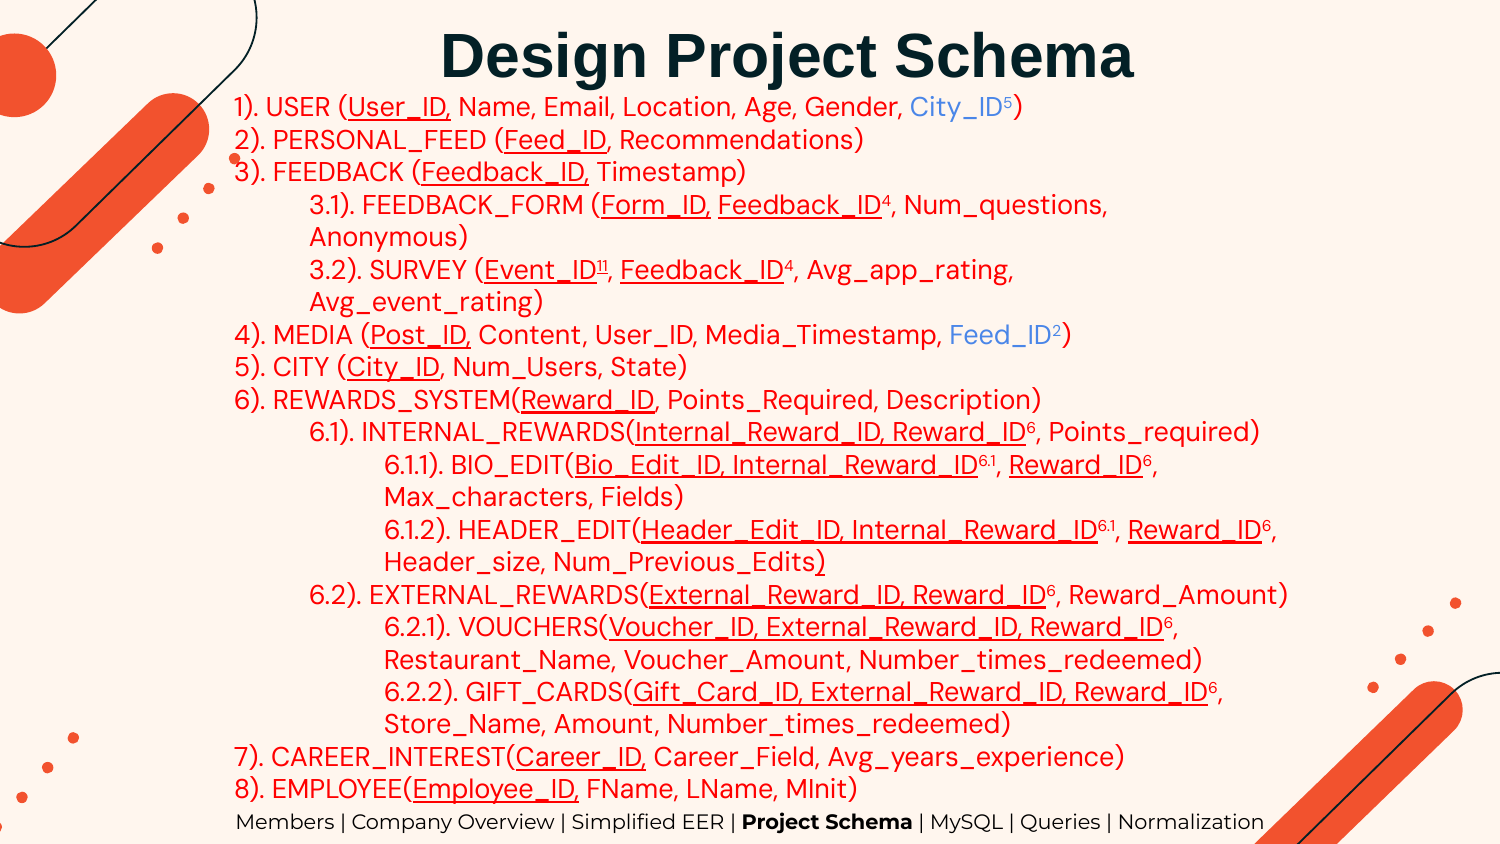

# Design Project Schema

1). USER (User_ID, Name, Email, Location, Age, Gender, City_ID5)
2). PERSONAL_FEED (Feed_ID, Recommendations)
3). FEEDBACK (Feedback_ID, Timestamp)
3.1). FEEDBACK_FORM (Form_ID, Feedback_ID4, Num_questions,
Anonymous)
3.2). SURVEY (Event_ID11, Feedback_ID4, Avg_app_rating,
Avg_event_rating)
4). MEDIA (Post_ID, Content, User_ID, Media_Timestamp, Feed_ID2)
5). CITY (City_ID, Num_Users, State)
6). REWARDS_SYSTEM(Reward_ID, Points_Required, Description)
6.1). INTERNAL_REWARDS(Internal_Reward_ID, Reward_ID6, Points_required)
6.1.1). BIO_EDIT(Bio_Edit_ID, Internal_Reward_ID6.1, Reward_ID6,
Max_characters, Fields)
6.1.2). HEADER_EDIT(Header_Edit_ID, Internal_Reward_ID6.1, Reward_ID6,
Header_size, Num_Previous_Edits)
6.2). EXTERNAL_REWARDS(External_Reward_ID, Reward_ID6, Reward_Amount)
6.2.1). VOUCHERS(Voucher_ID, External_Reward_ID, Reward_ID6,
Restaurant_Name, Voucher_Amount, Number_times_redeemed)
6.2.2). GIFT_CARDS(Gift_Card_ID, External_Reward_ID, Reward_ID6,
Store_Name, Amount, Number_times_redeemed)
7). CAREER_INTEREST(Career_ID, Career_Field, Avg_years_experience)
8). EMPLOYEE(Employee_ID, FName, LName, MInit)
Members | Company Overview | Simplified EER | Project Schema | MySQL | Queries | Normalization